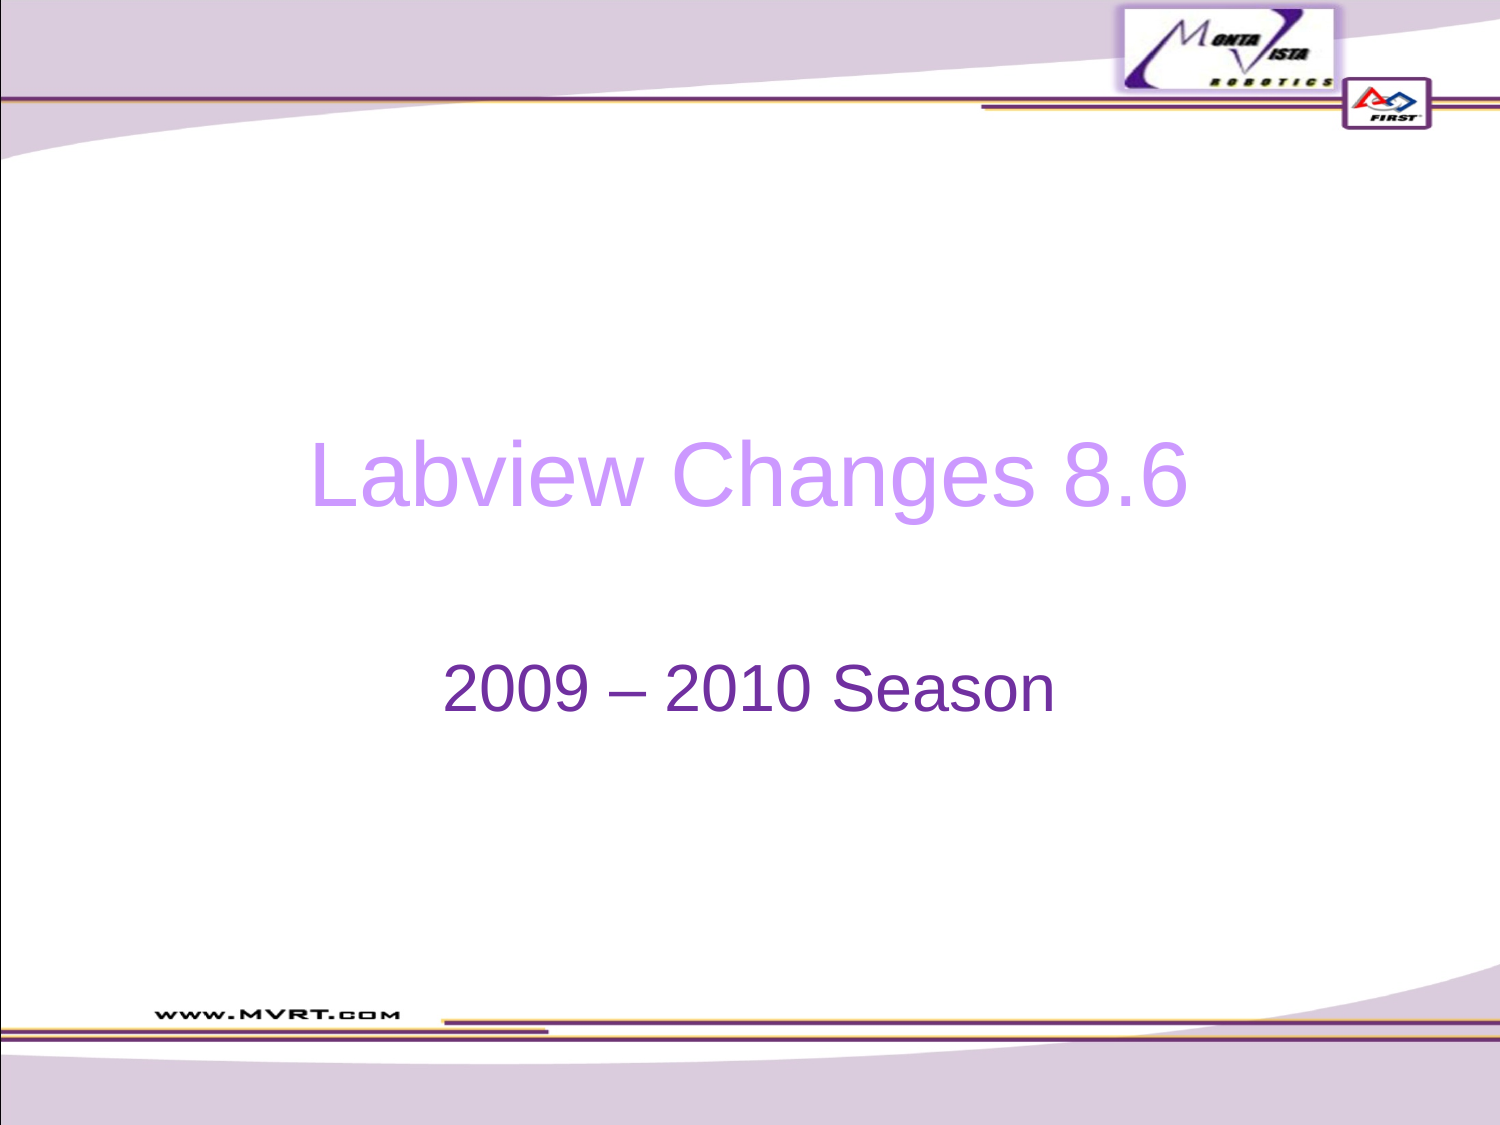

# Labview Changes 8.6
2009 – 2010 Season